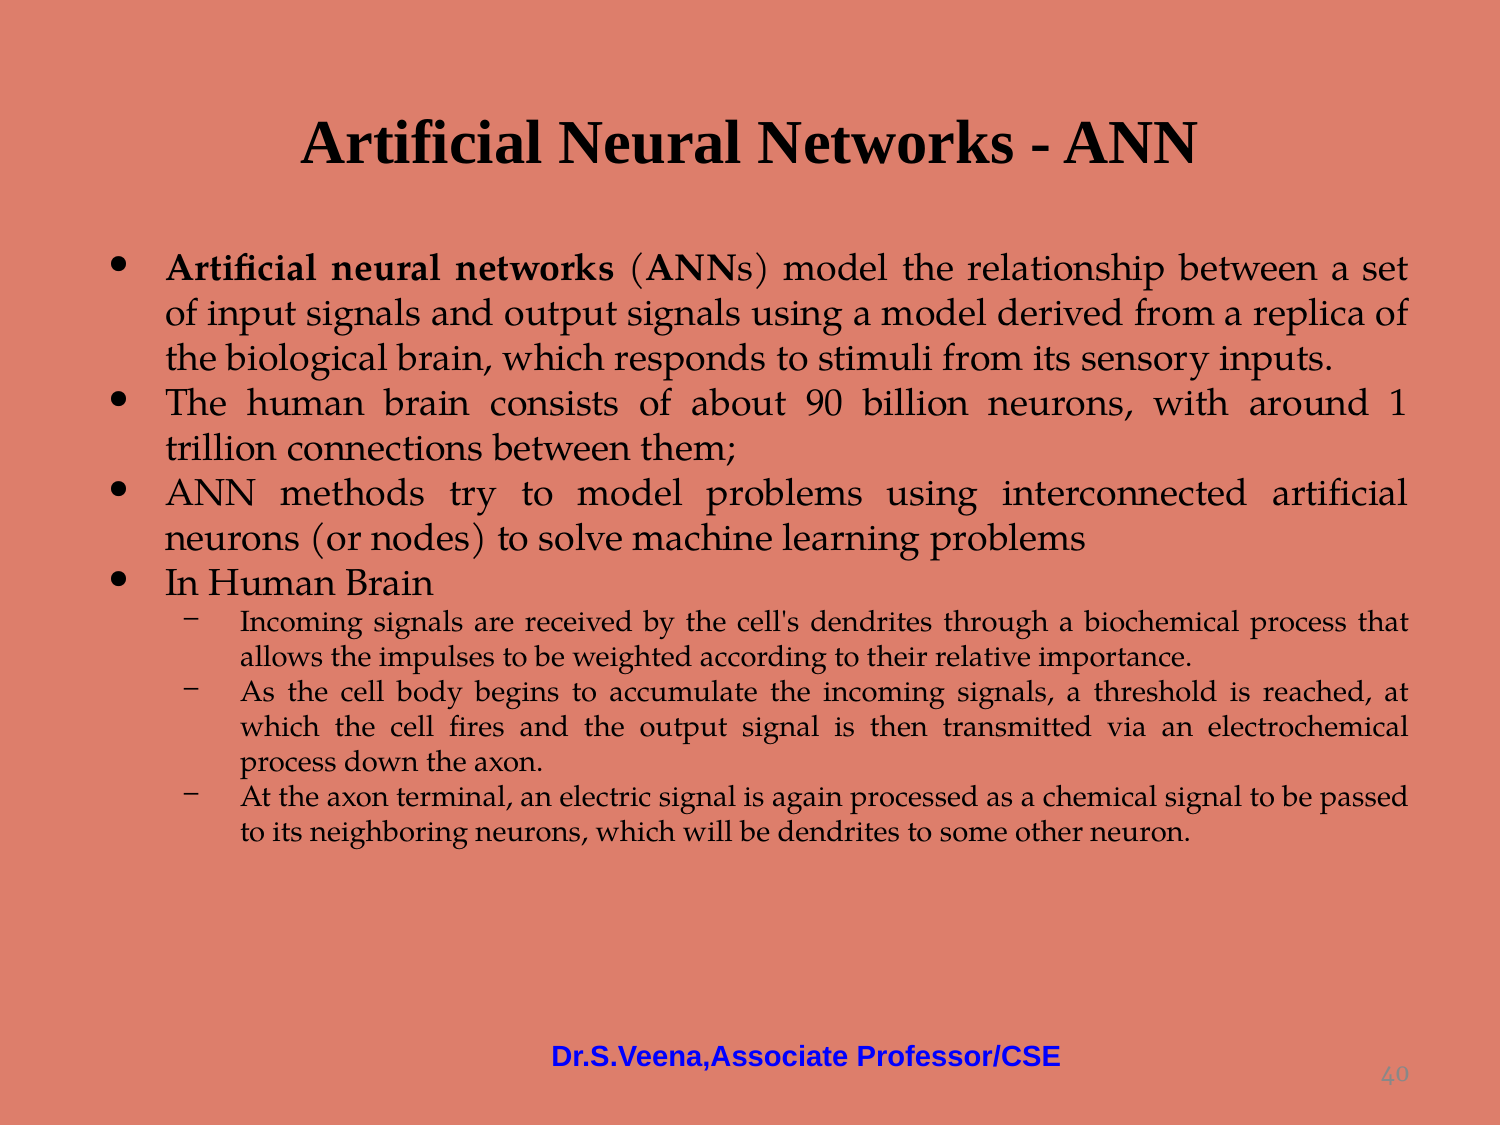

# Artificial Neural Networks - ANN

Artificial neural networks (ANNs) model the relationship between a set of input signals and output signals using a model derived from a replica of the biological brain, which responds to stimuli from its sensory inputs.
The human brain consists of about 90 billion neurons, with around 1 trillion connections between them;
ANN methods try to model problems using interconnected artificial neurons (or nodes) to solve machine learning problems
In Human Brain
Incoming signals are received by the cell's dendrites through a biochemical process that allows the impulses to be weighted according to their relative importance.
As the cell body begins to accumulate the incoming signals, a threshold is reached, at which the cell fires and the output signal is then transmitted via an electrochemical process down the axon.
At the axon terminal, an electric signal is again processed as a chemical signal to be passed to its neighboring neurons, which will be dendrites to some other neuron.
Dr.S.Veena,Associate Professor/CSE

40